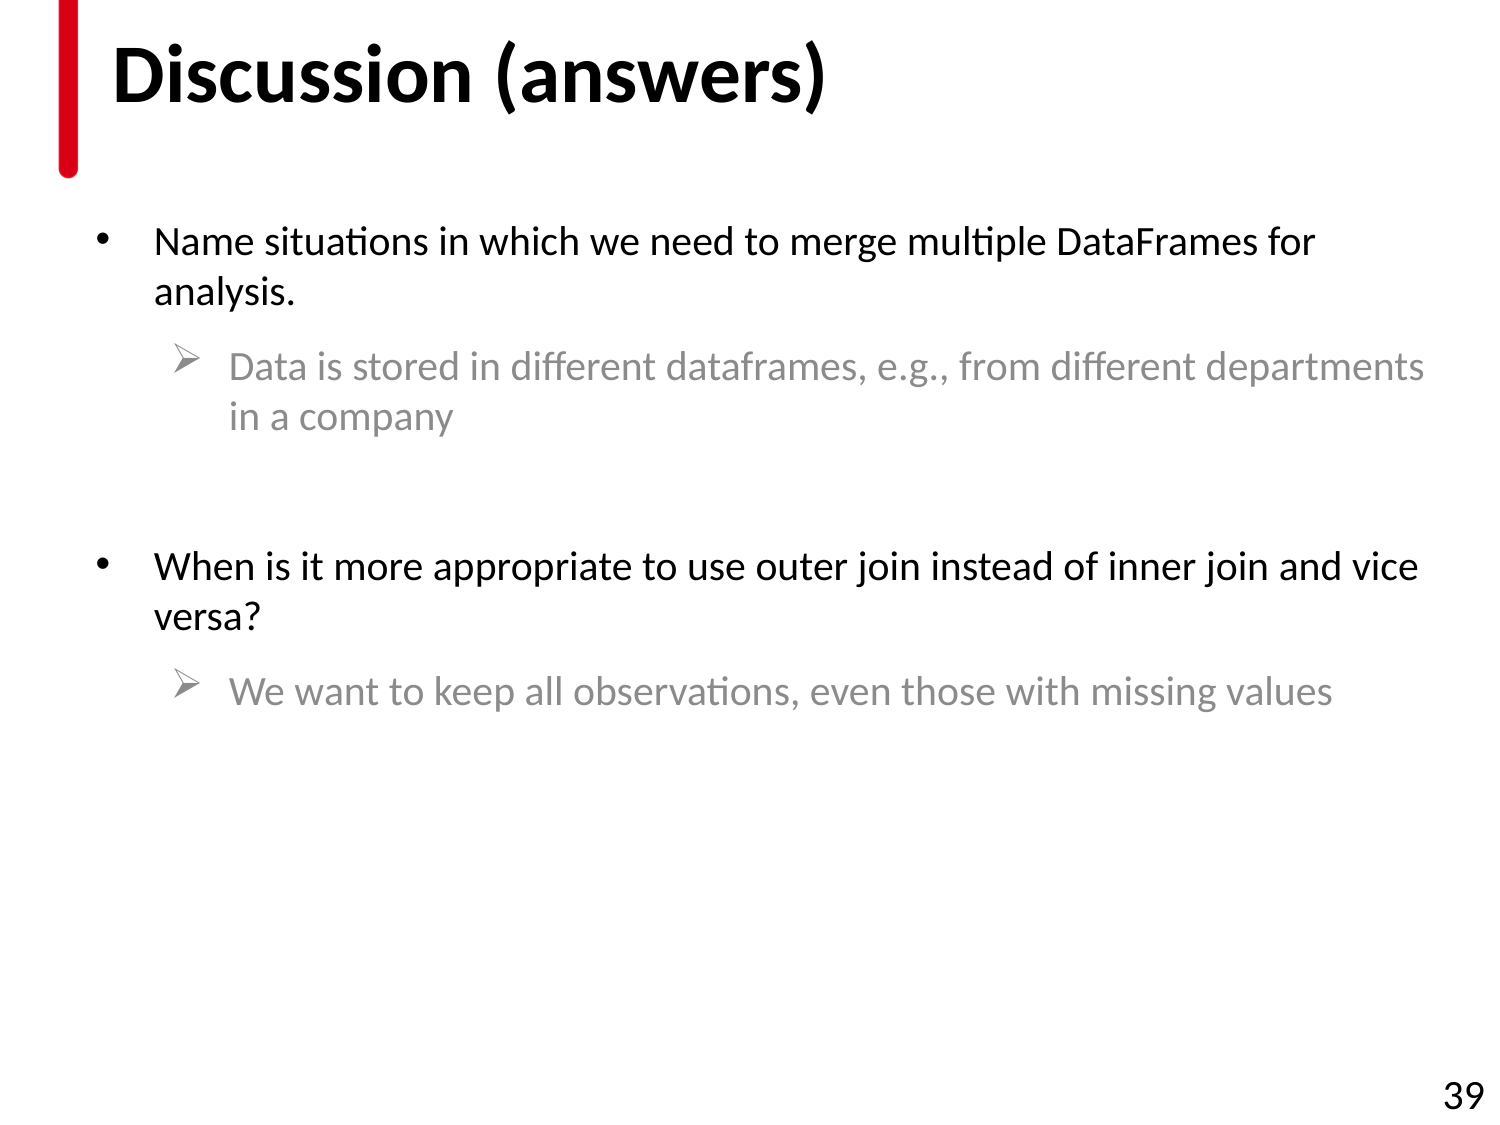

# Discussion (answers)
Name situations in which we need to merge multiple DataFrames for analysis.
Data is stored in different dataframes, e.g., from different departments in a company

When is it more appropriate to use outer join instead of inner join and vice versa?
We want to keep all observations, even those with missing values